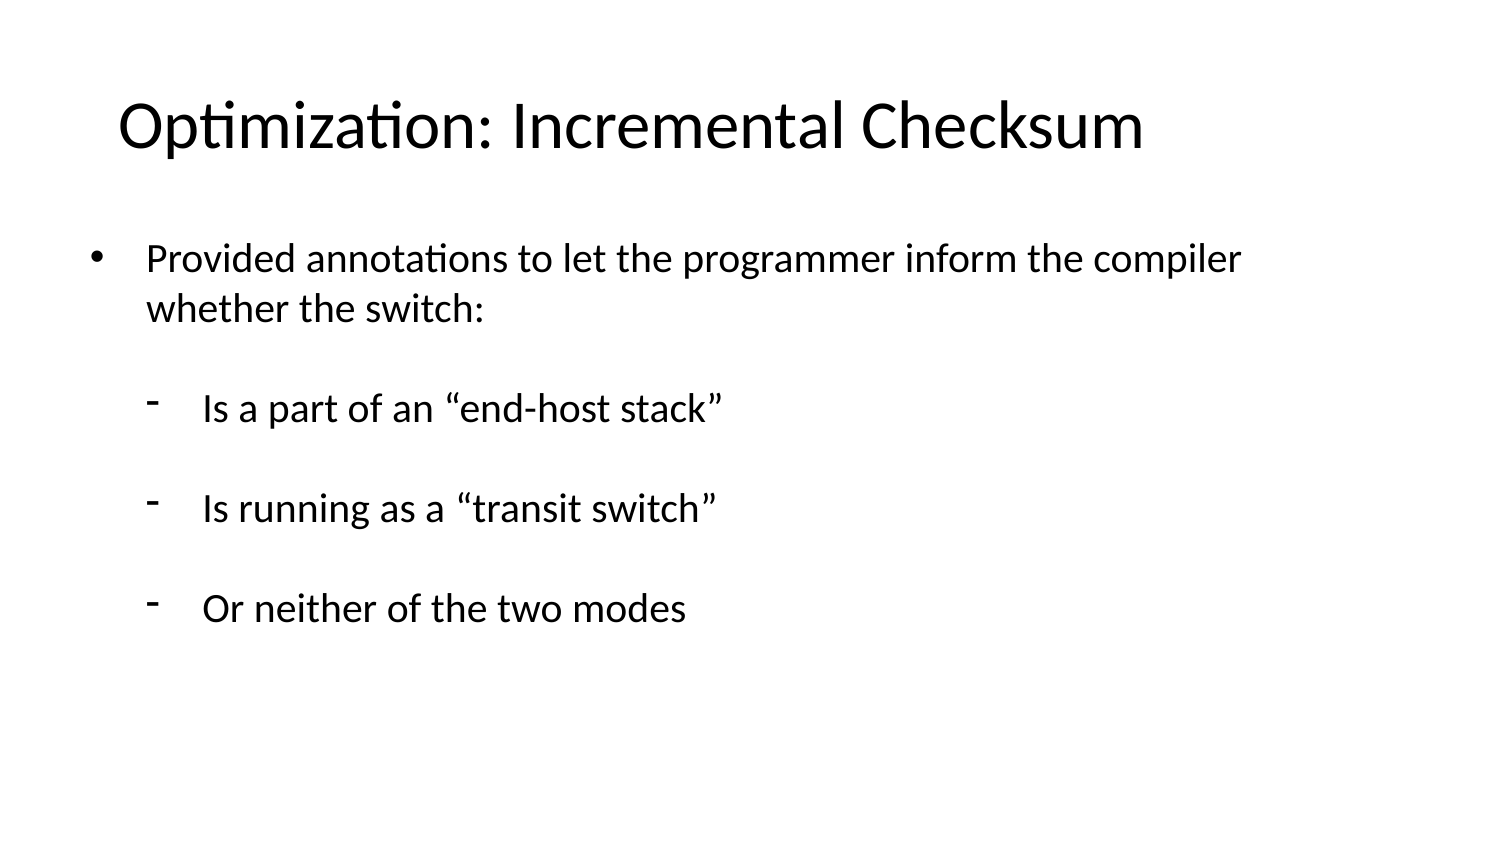

# Optimization: Incremental Checksum
Provided annotations to let the programmer inform the compiler whether the switch:

Is a part of an “end-host stack”

Is running as a “transit switch”

Or neither of the two modes